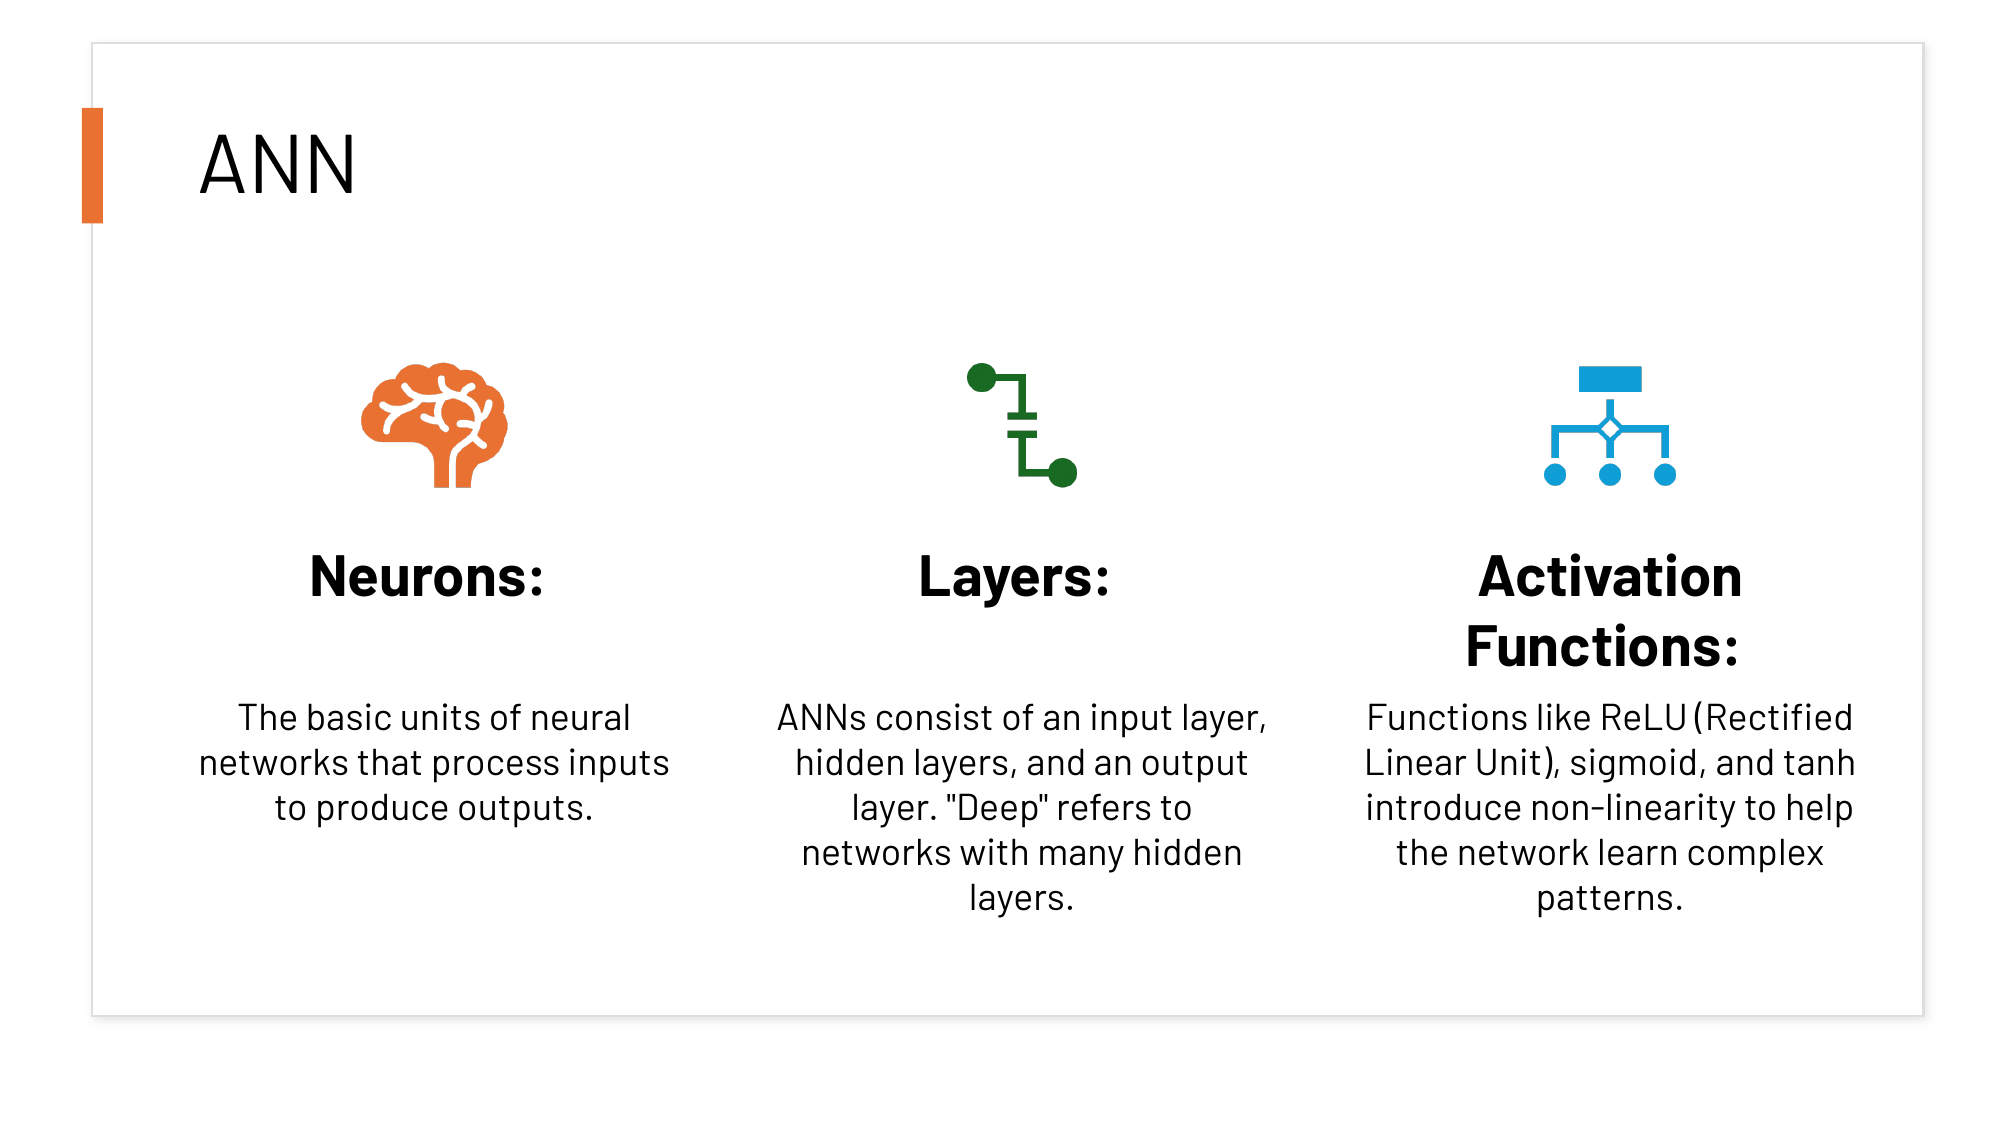

# ANN

Neurons:
The basic units of neural networks that process inputs to produce outputs.
Layers:
ANNs consist of an input layer, hidden layers, and an output layer. "Deep" refers to networks with many hidden layers.
Activation Functions:
Functions like ReLU (Rectified Linear Unit), sigmoid, and tanh introduce non-linearity to help the network learn complex patterns.